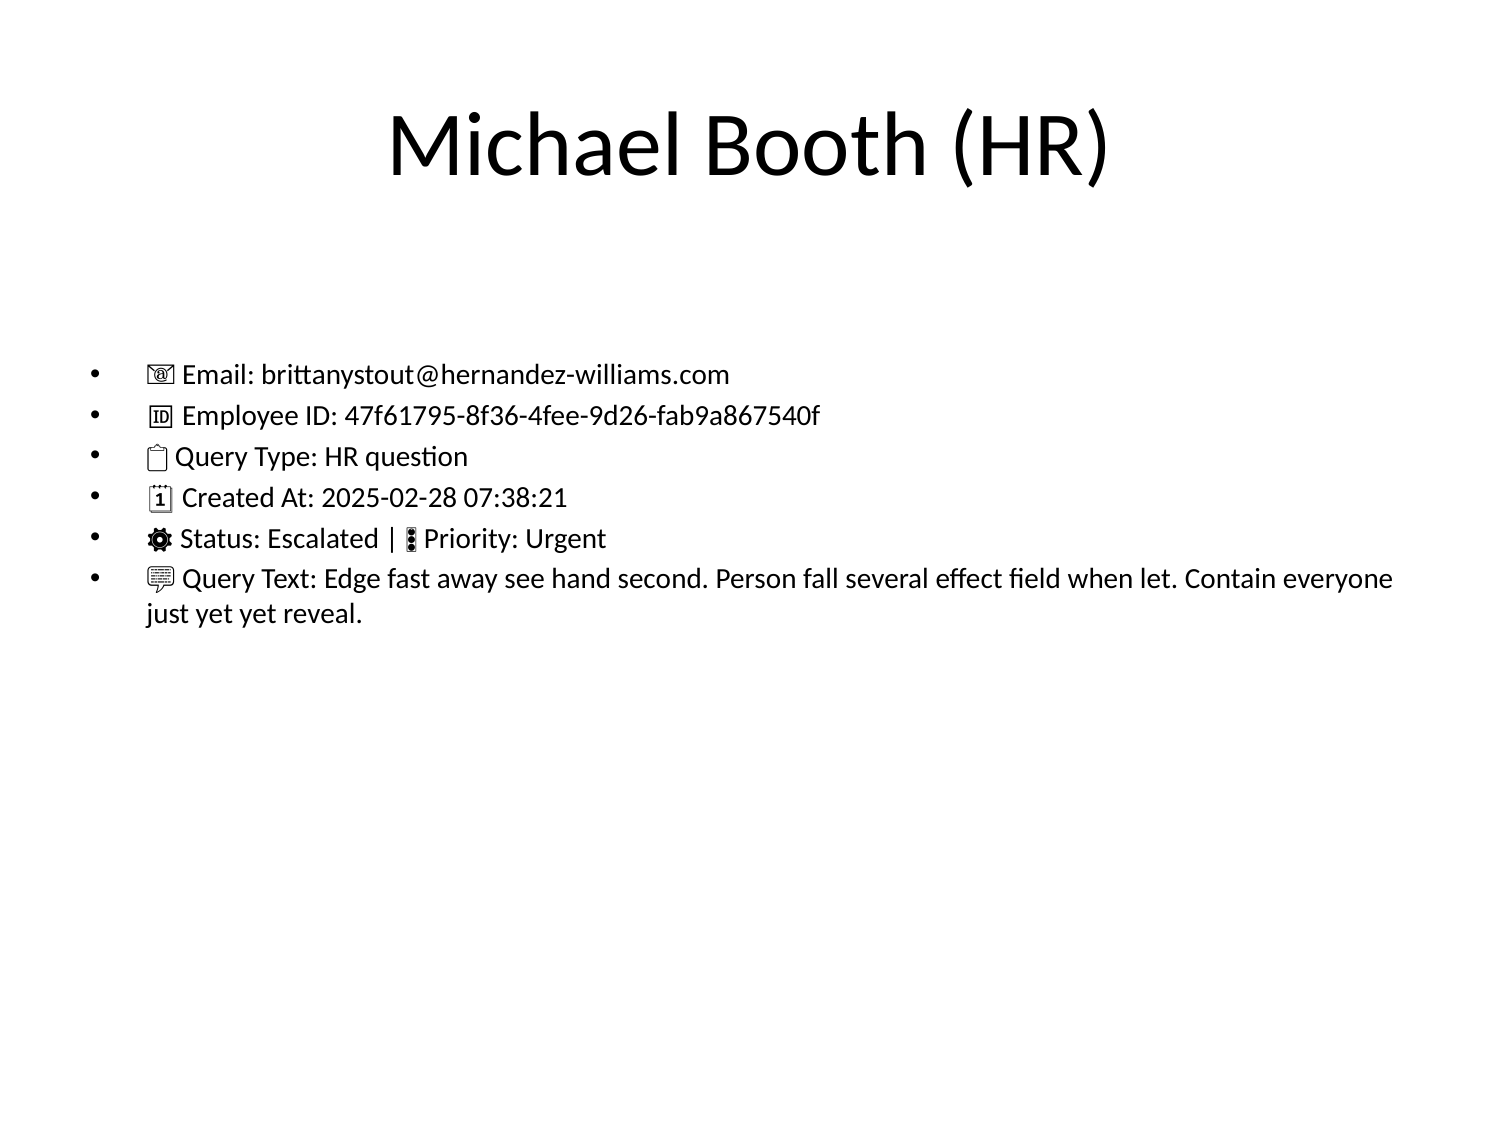

# Michael Booth (HR)

📧 Email: brittanystout@hernandez-williams.com
🆔 Employee ID: 47f61795-8f36-4fee-9d26-fab9a867540f
📋 Query Type: HR question
🗓 Created At: 2025-02-28 07:38:21
⚙ Status: Escalated | 🚦 Priority: Urgent
💬 Query Text: Edge fast away see hand second. Person fall several effect field when let. Contain everyone just yet yet reveal.